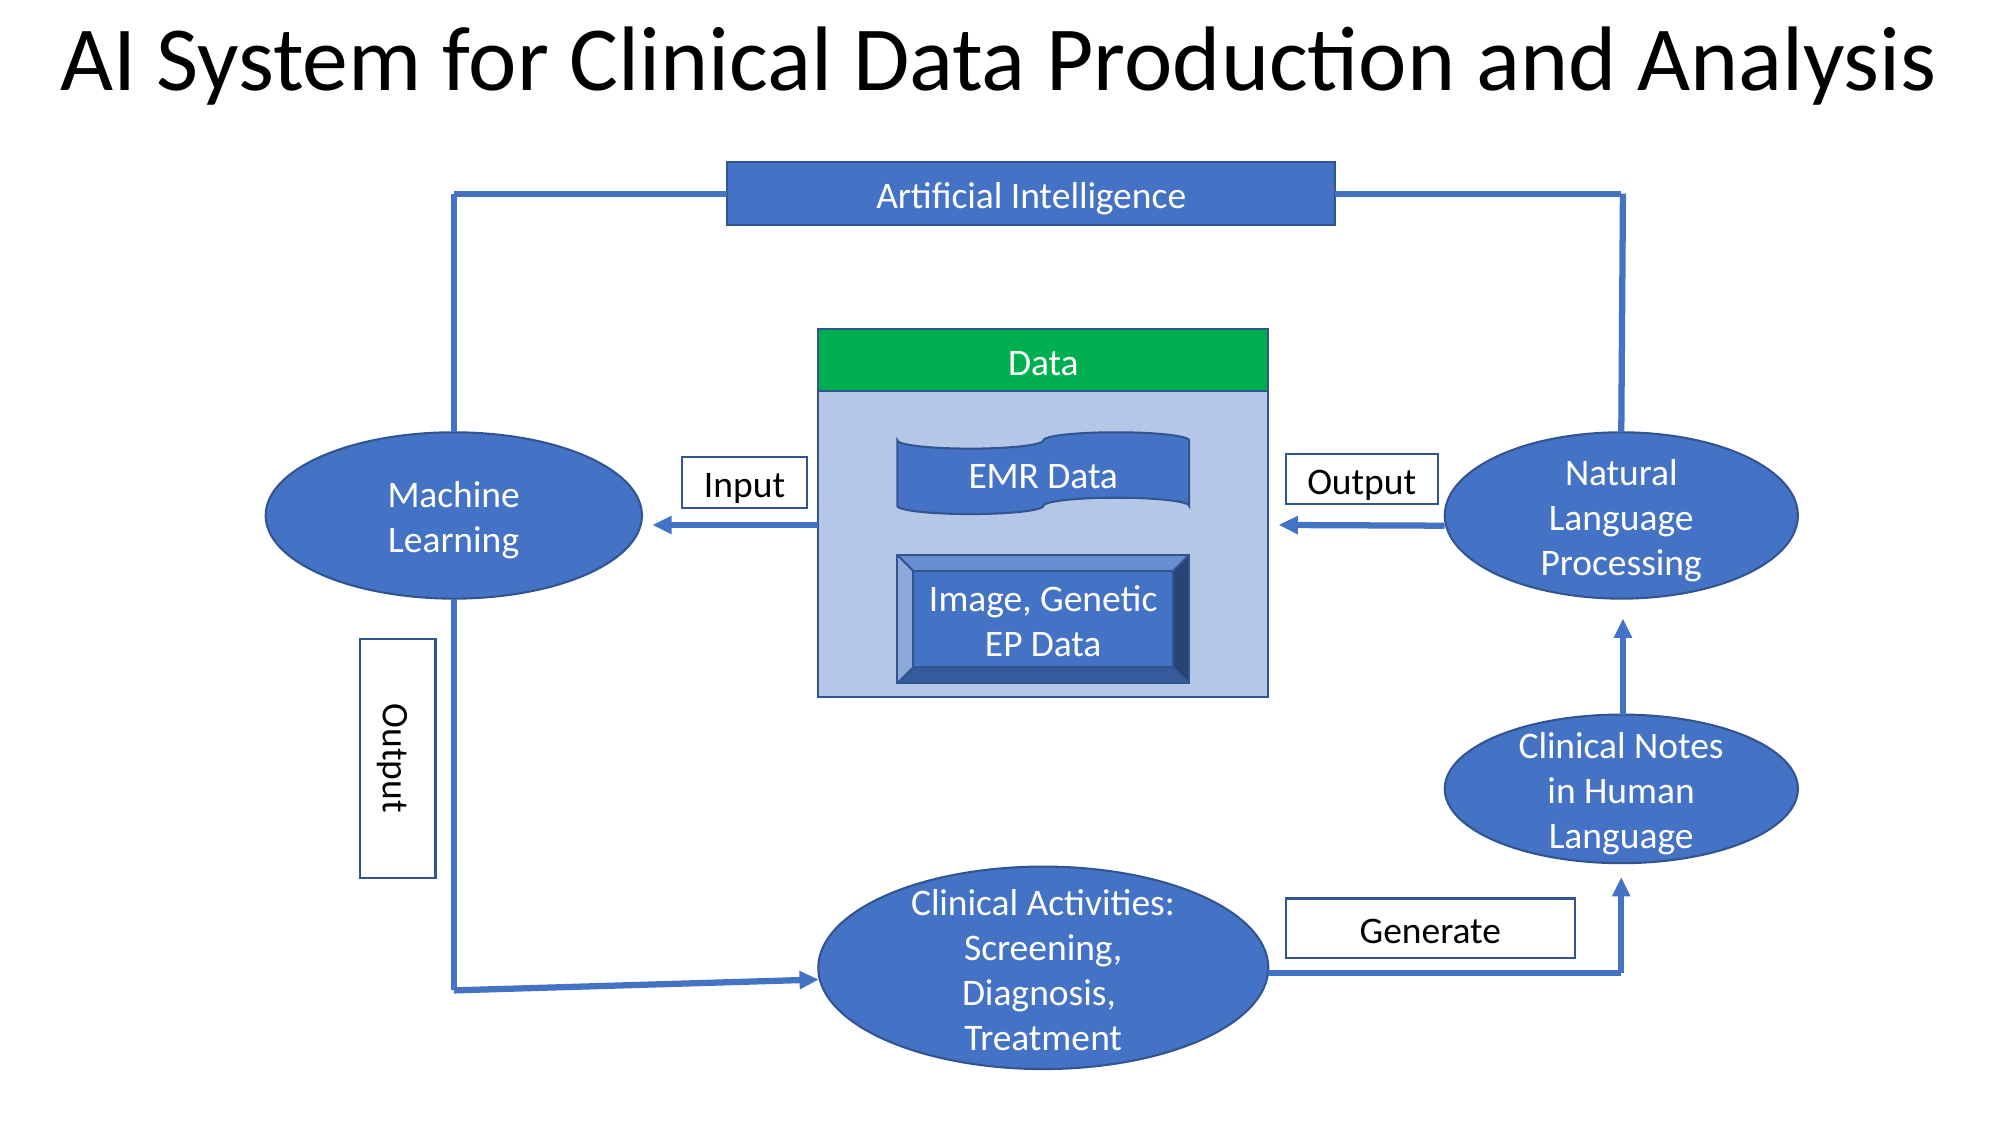

AI System for Clinical Data Production and Analysis
#
Artificial Intelligence
Data

Machine Learning
EMR Data
Natural Language Processing
Output
Input
Image, Genetic EP Data
Clinical Notes in Human Language
Output
Clinical Activities: Screening, Diagnosis,  Treatment
Generate